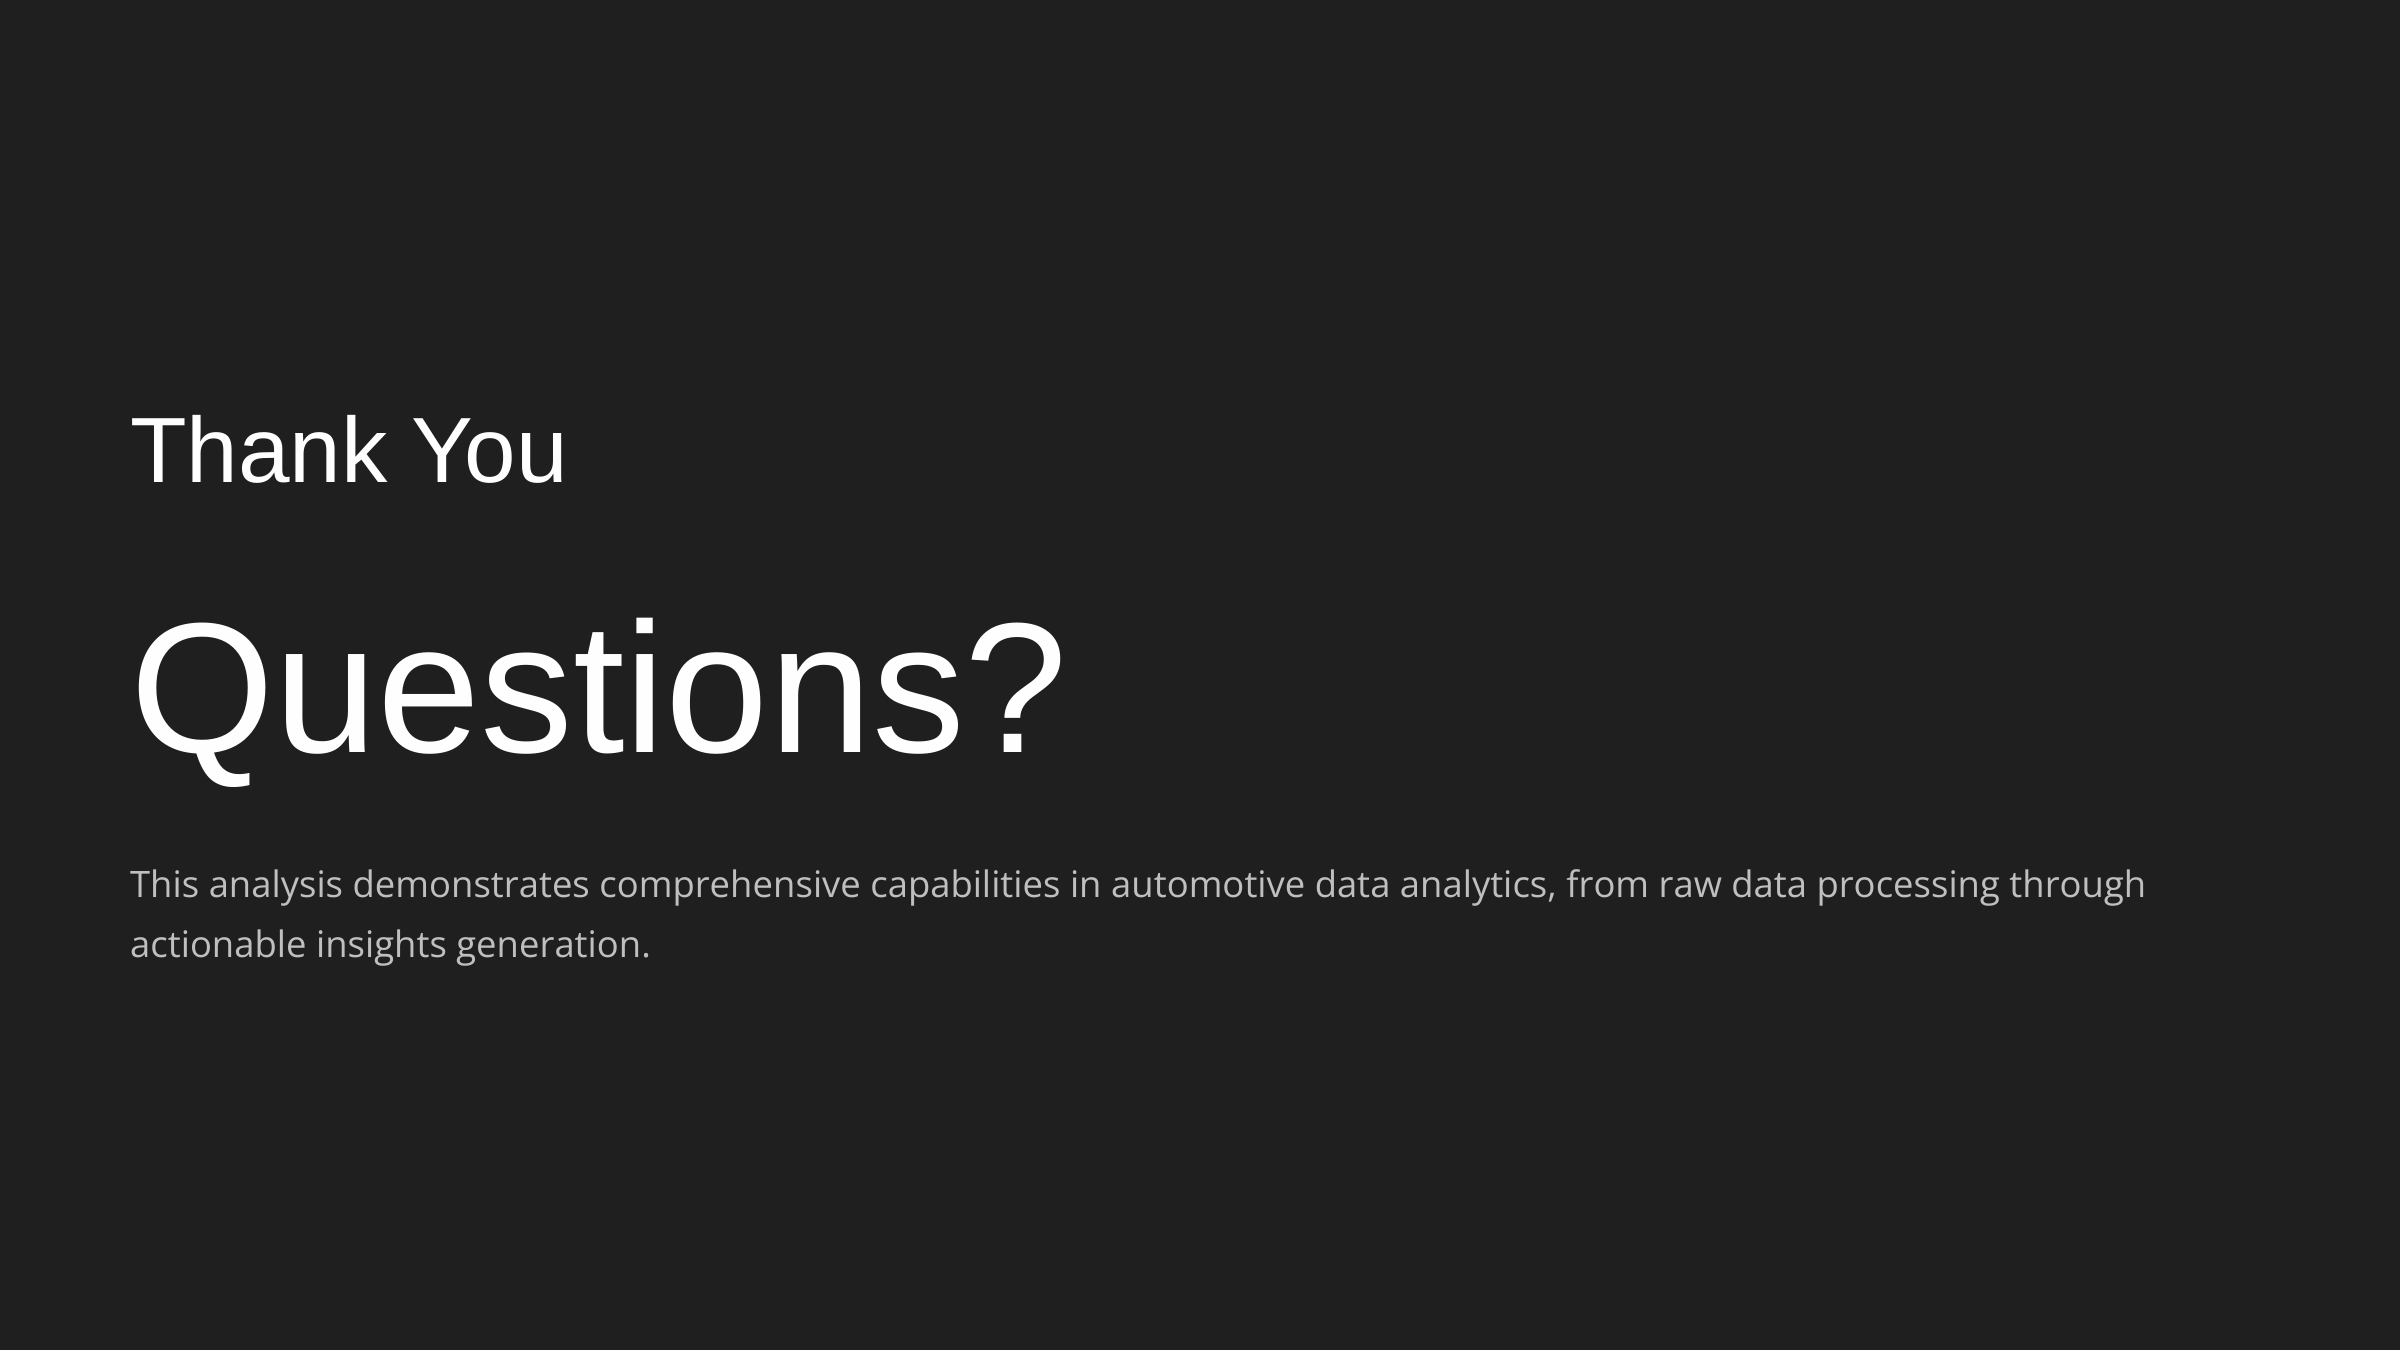

Thank You
Questions?
This analysis demonstrates comprehensive capabilities in automotive data analytics, from raw data processing through actionable insights generation.